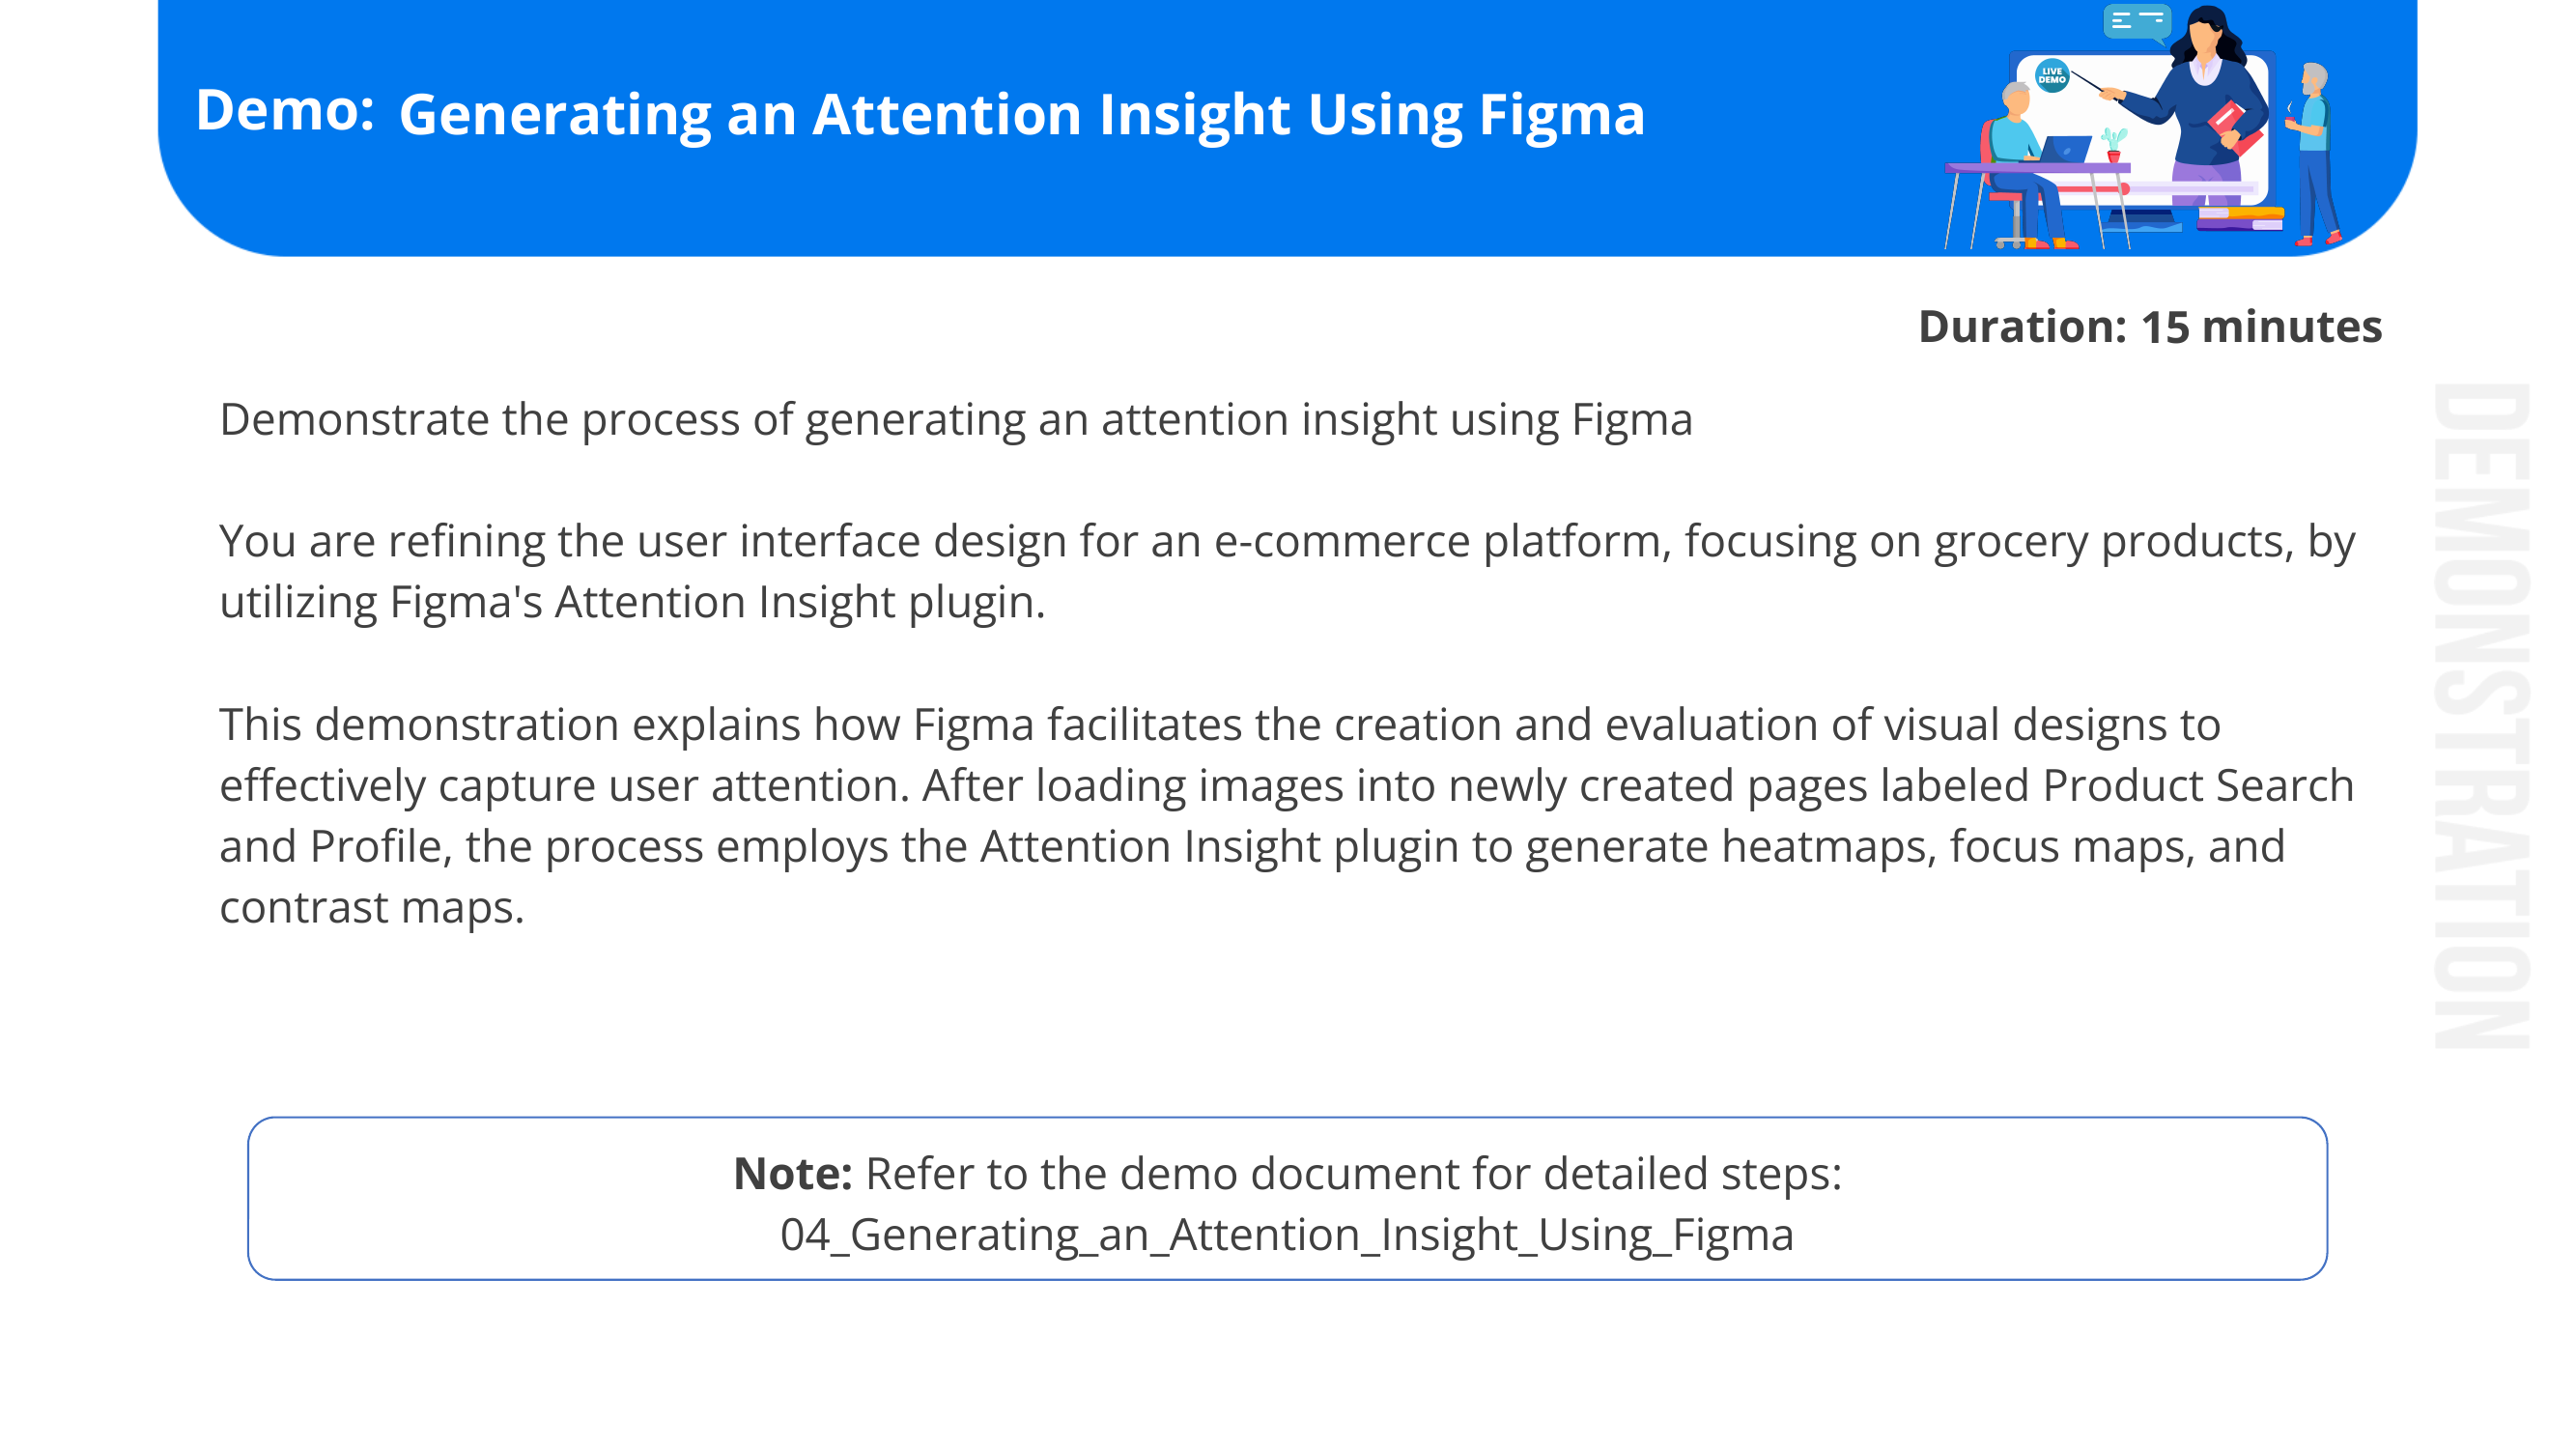

# Generating an Attention Insight Using Figma
15
Demonstrate the process of generating an attention insight using Figma

You are refining the user interface design for an e-commerce platform, focusing on grocery products, by utilizing Figma's Attention Insight plugin.

This demonstration explains how Figma facilitates the creation and evaluation of visual designs to effectively capture user attention. After loading images into newly created pages labeled Product Search and Profile, the process employs the Attention Insight plugin to generate heatmaps, focus maps, and contrast maps.

Note: Refer to the demo document for detailed steps:
04_Generating_an_Attention_Insight_Using_Figma